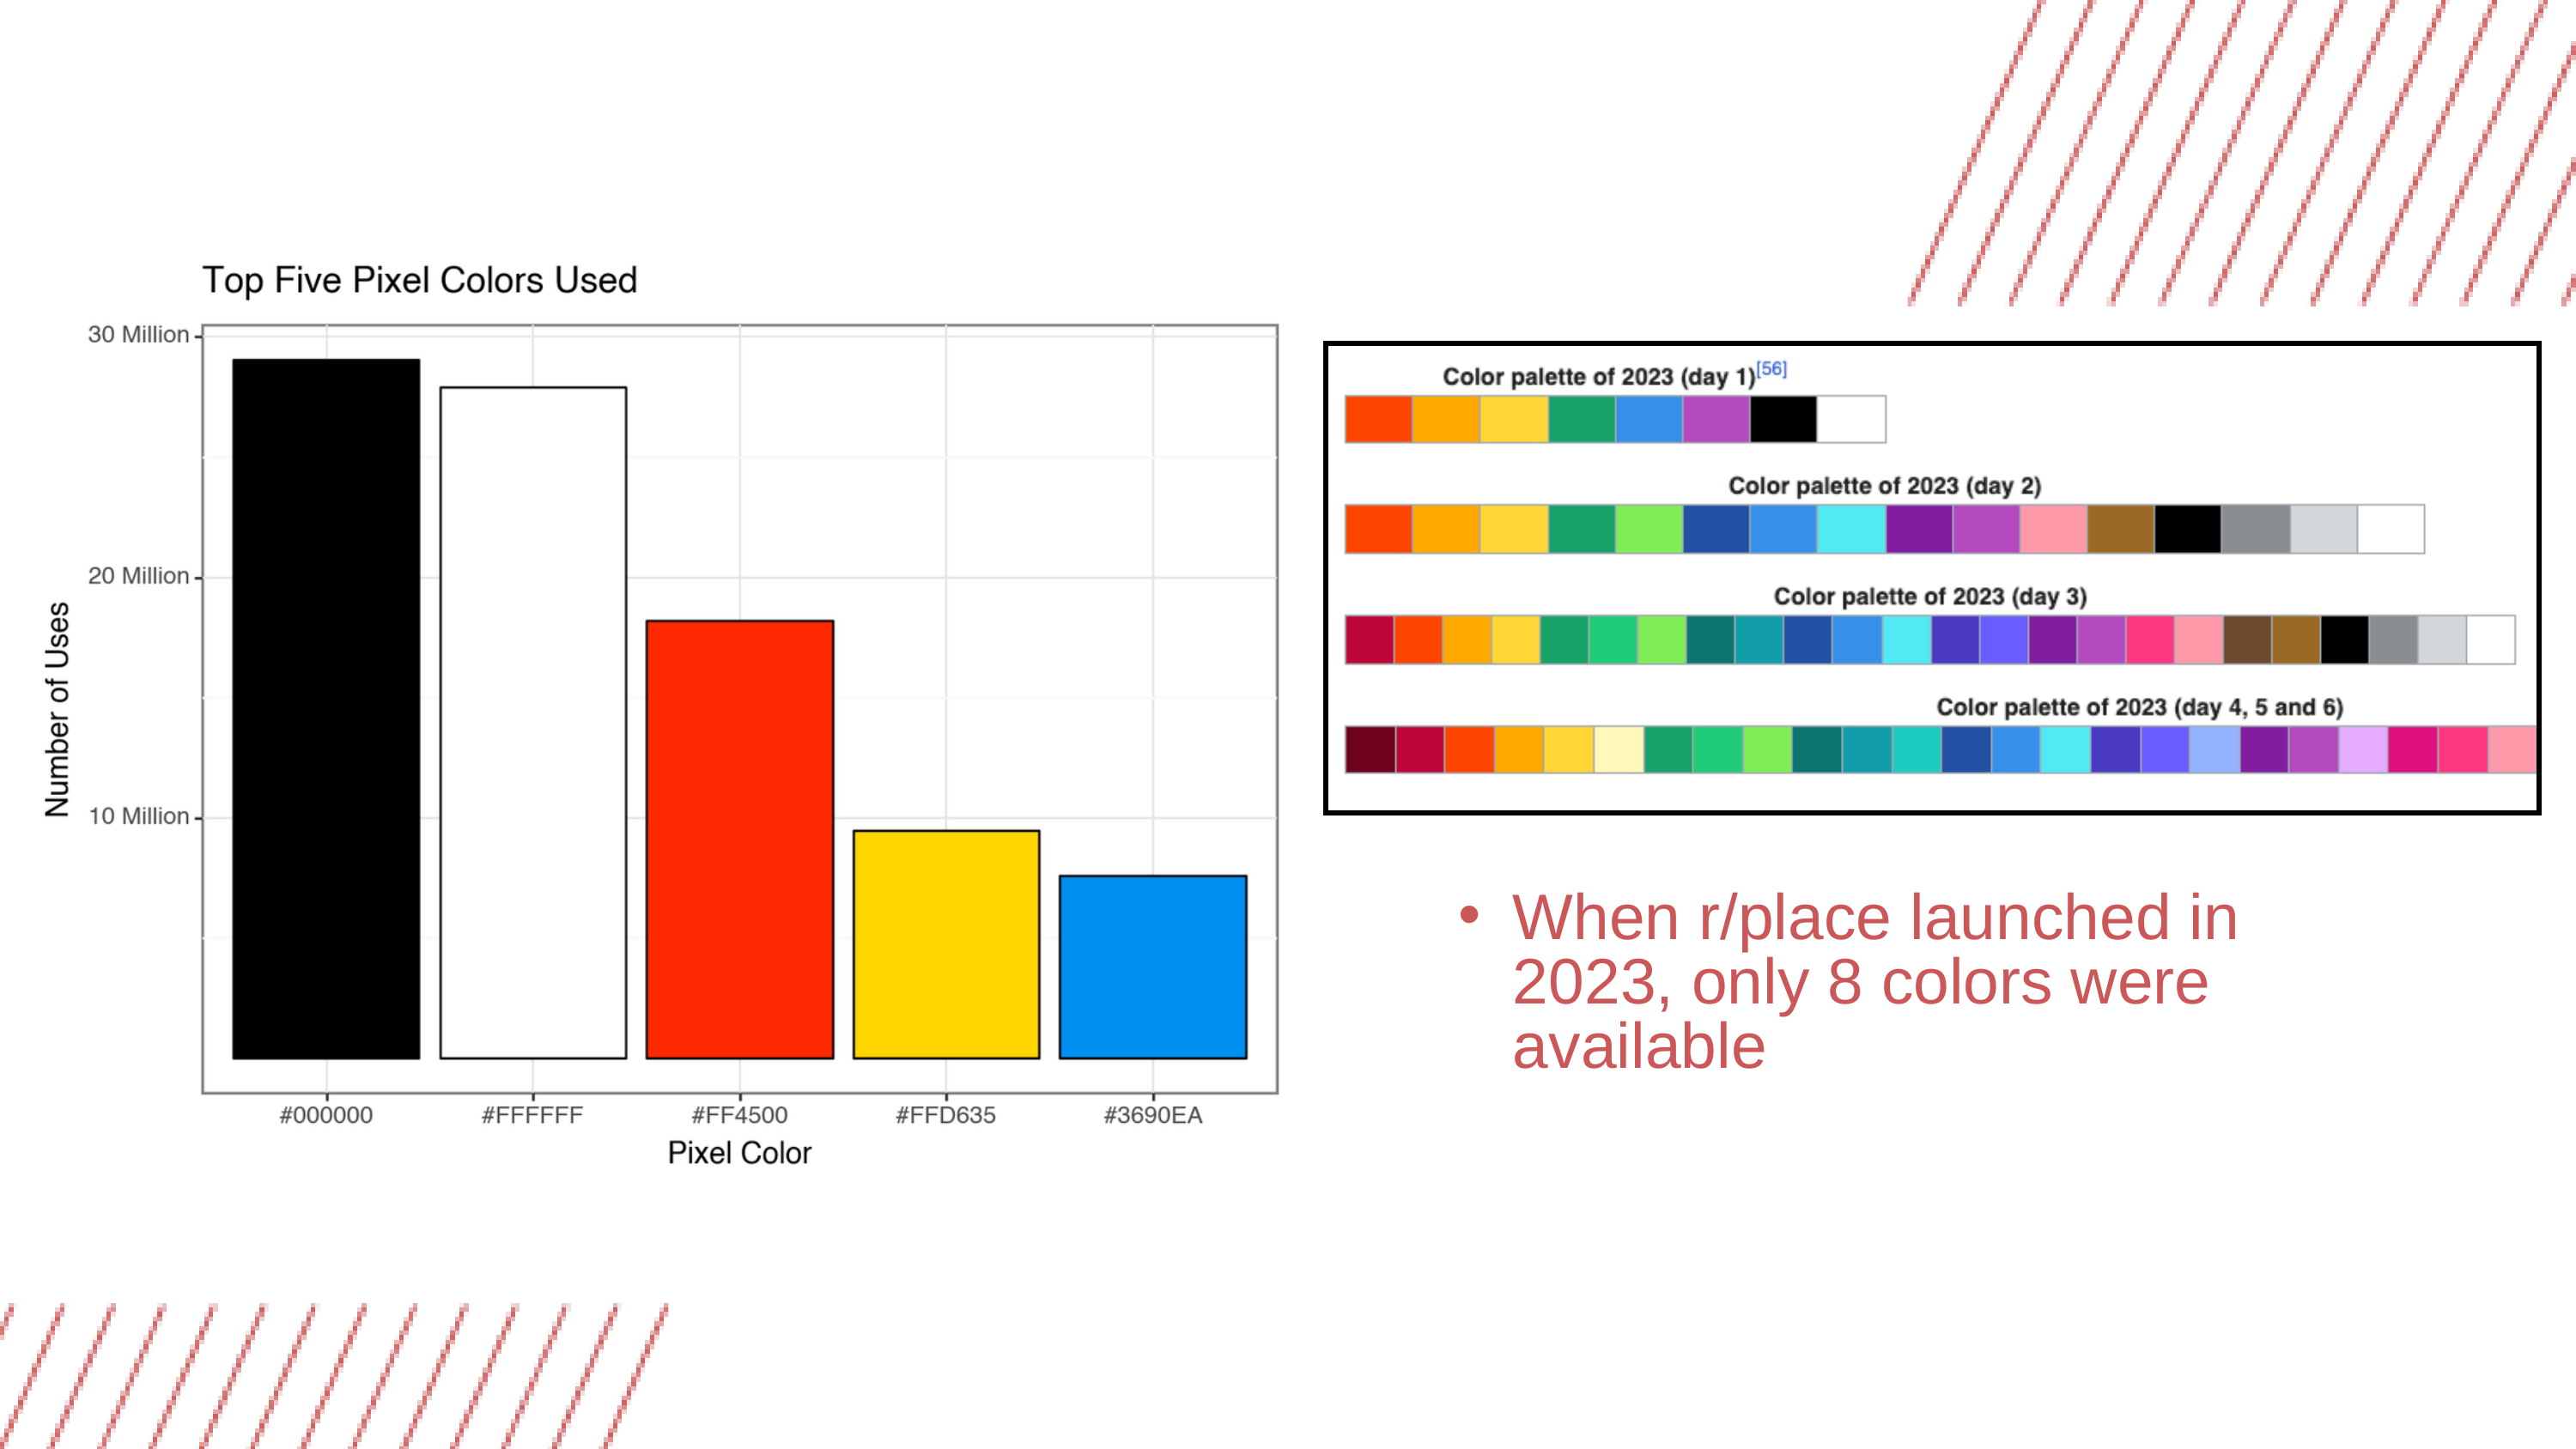

When r/place launched in 2023, only 8 colors were available